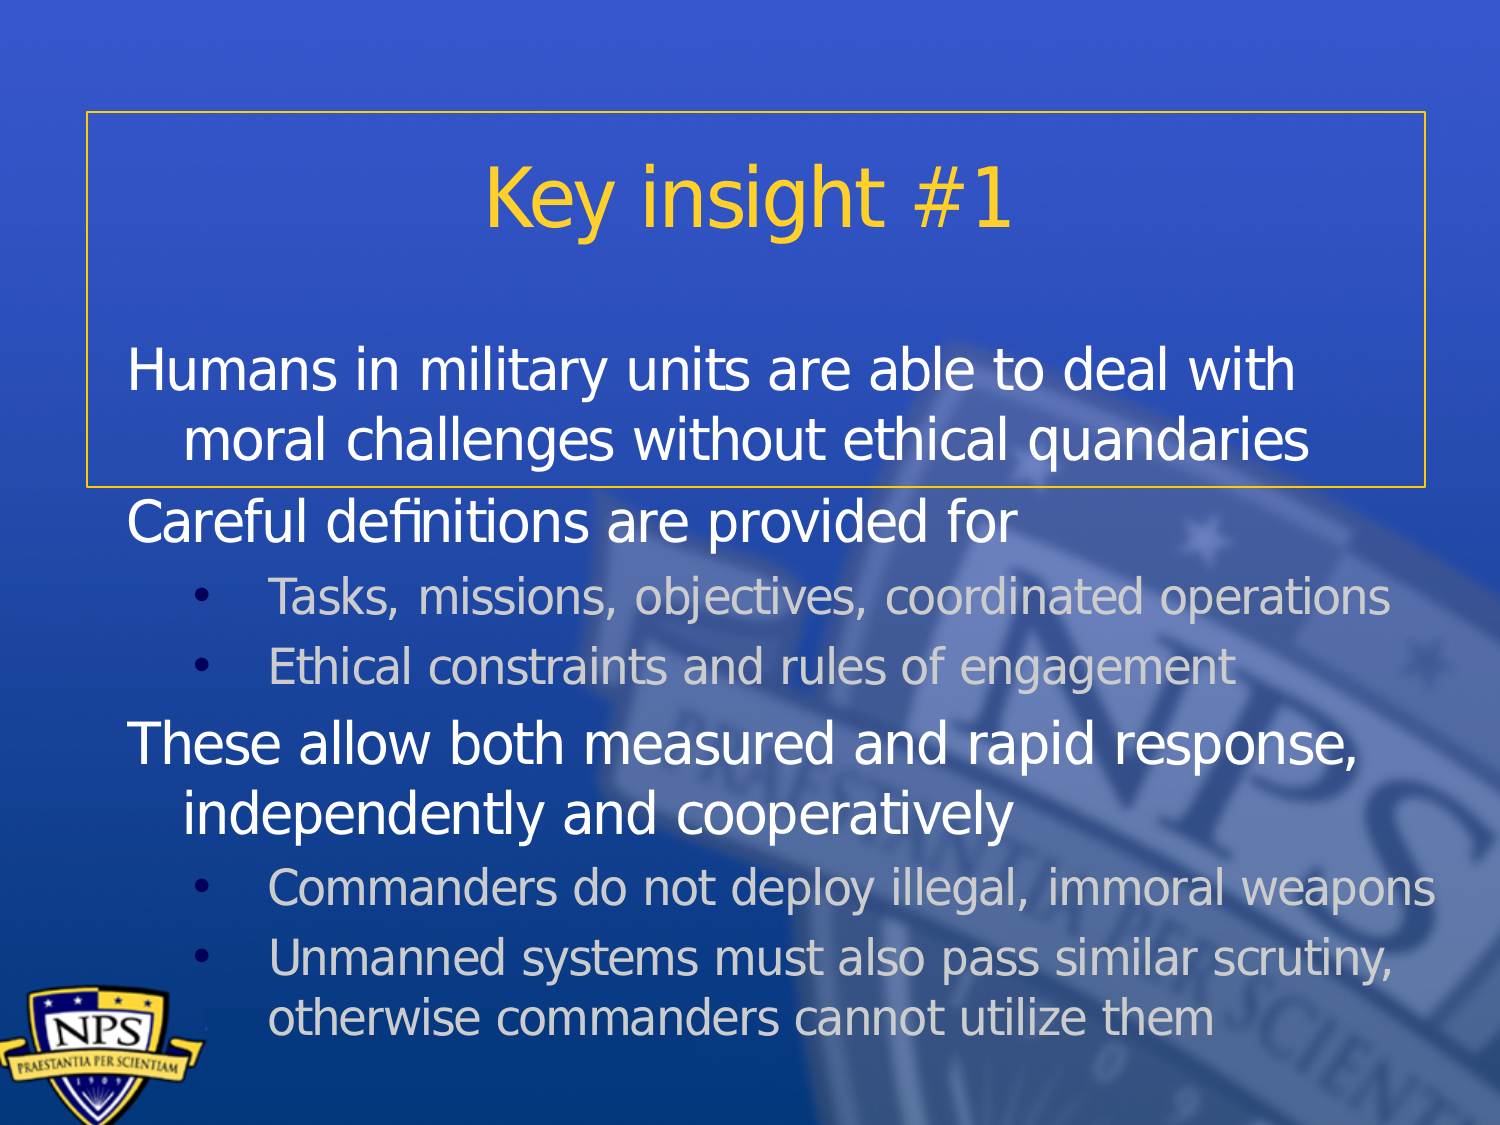

# Key insight #1

Humans in military units are able to deal with moral challenges without ethical quandaries
Careful definitions are provided for
Tasks, missions, objectives, coordinated operations
Ethical constraints and rules of engagement
These allow both measured and rapid response, independently and cooperatively
Commanders do not deploy illegal, immoral weapons
Unmanned systems must also pass similar scrutiny, otherwise commanders cannot utilize them